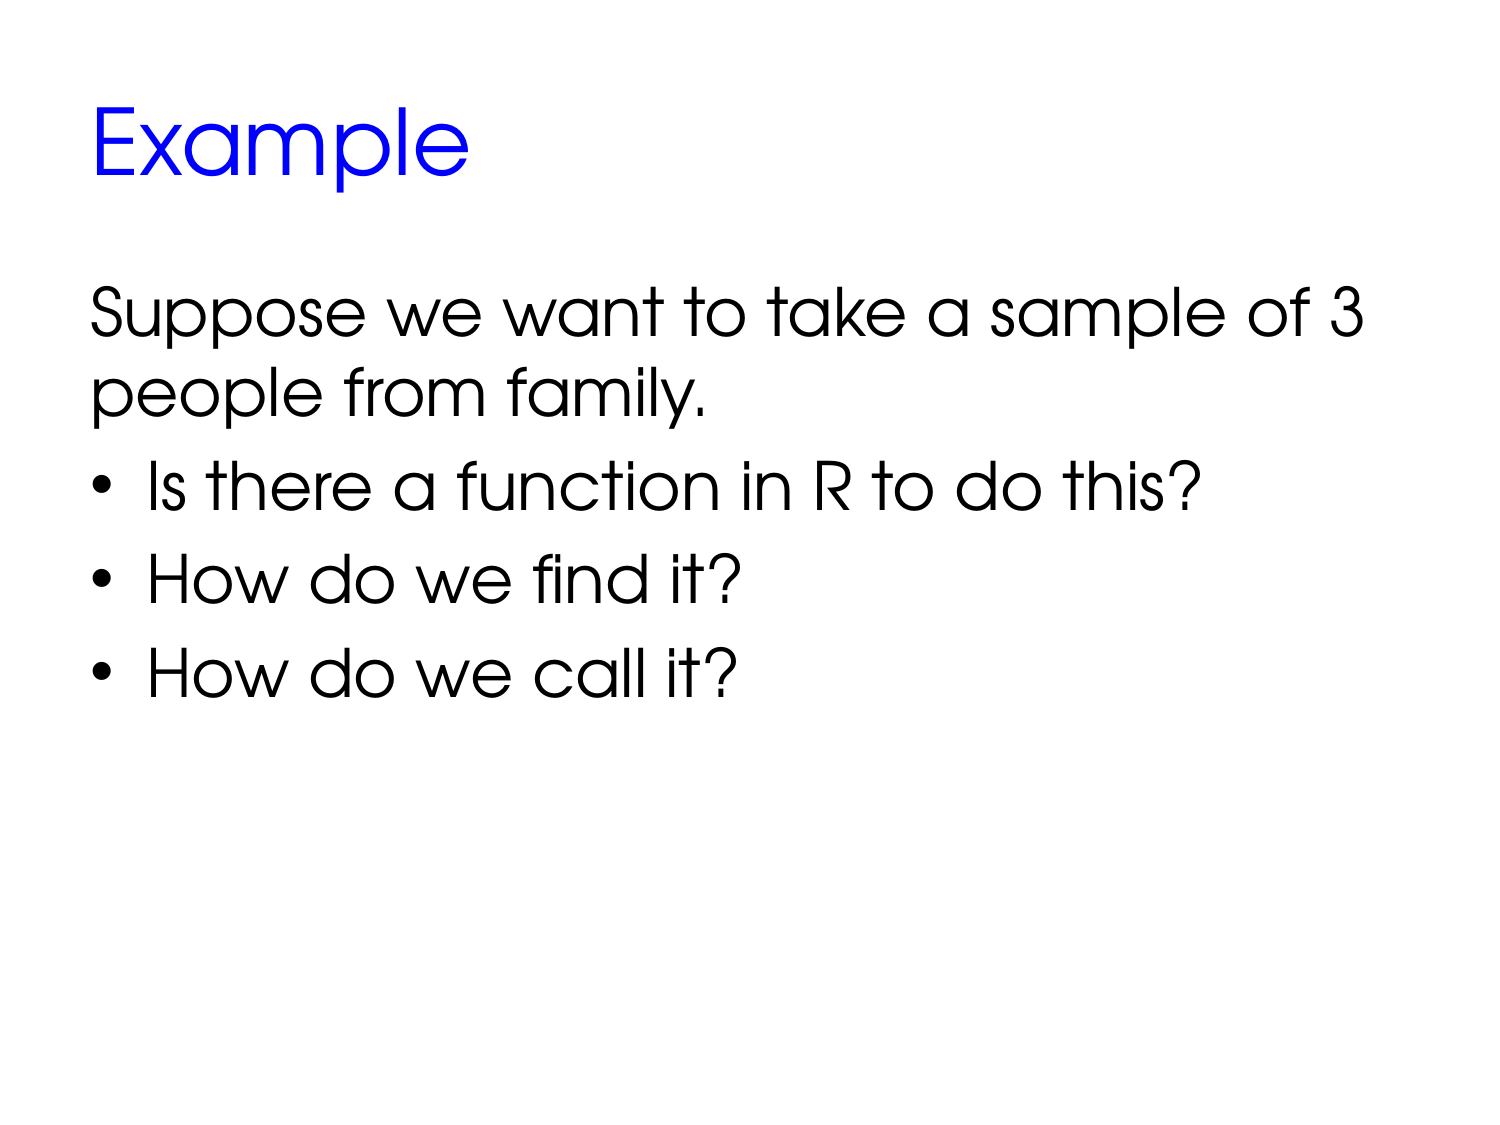

# Example
Suppose we want to take a sample of 3 people from family.
Is there a function in R to do this?
How do we find it?
How do we call it?